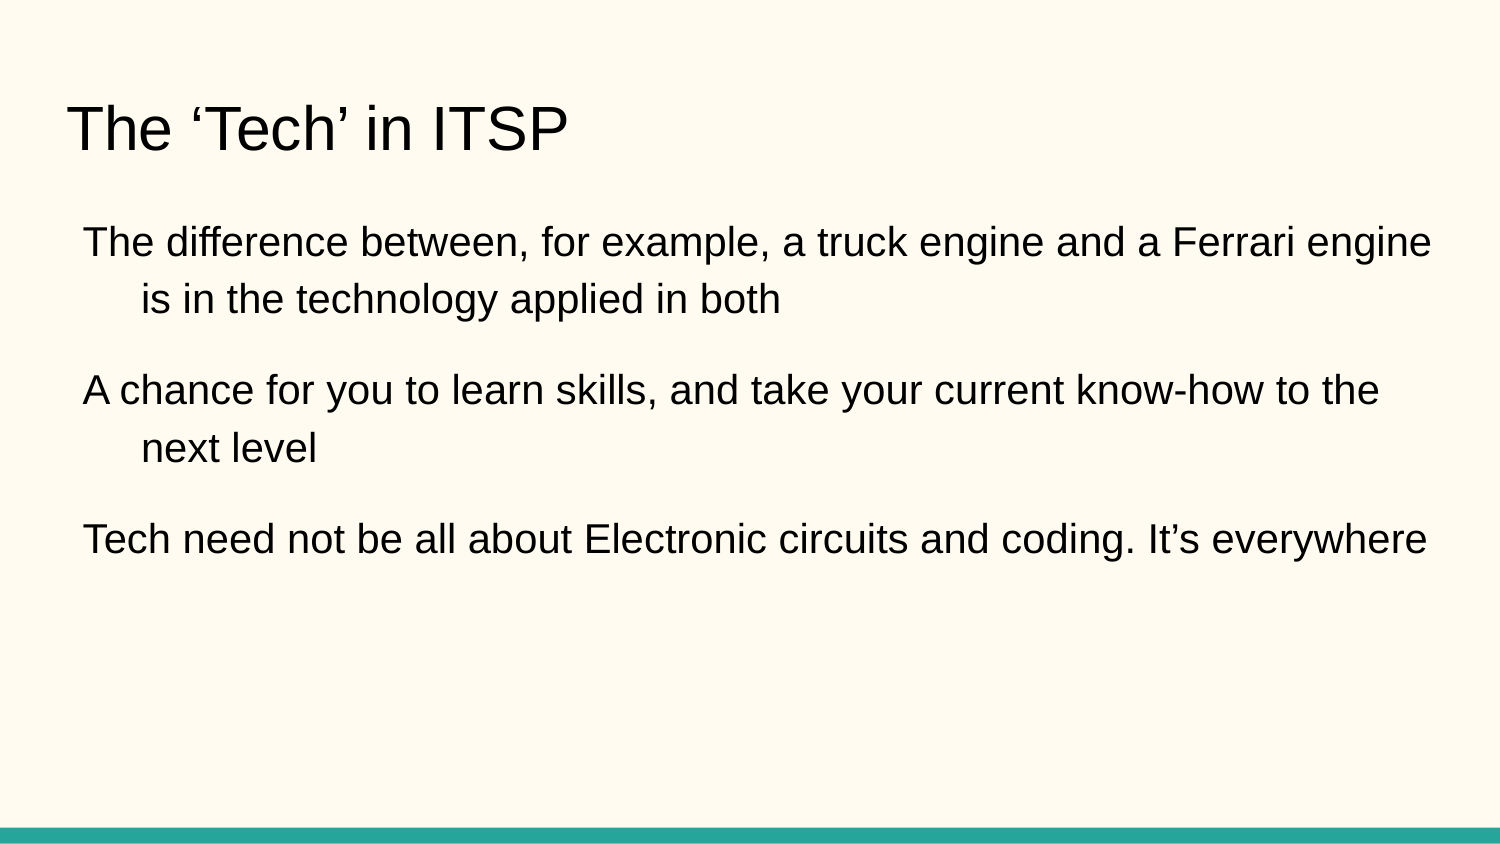

# The ‘Tech’ in ITSP
The difference between, for example, a truck engine and a Ferrari engine is in the technology applied in both
A chance for you to learn skills, and take your current know-how to the next level
Tech need not be all about Electronic circuits and coding. It’s everywhere